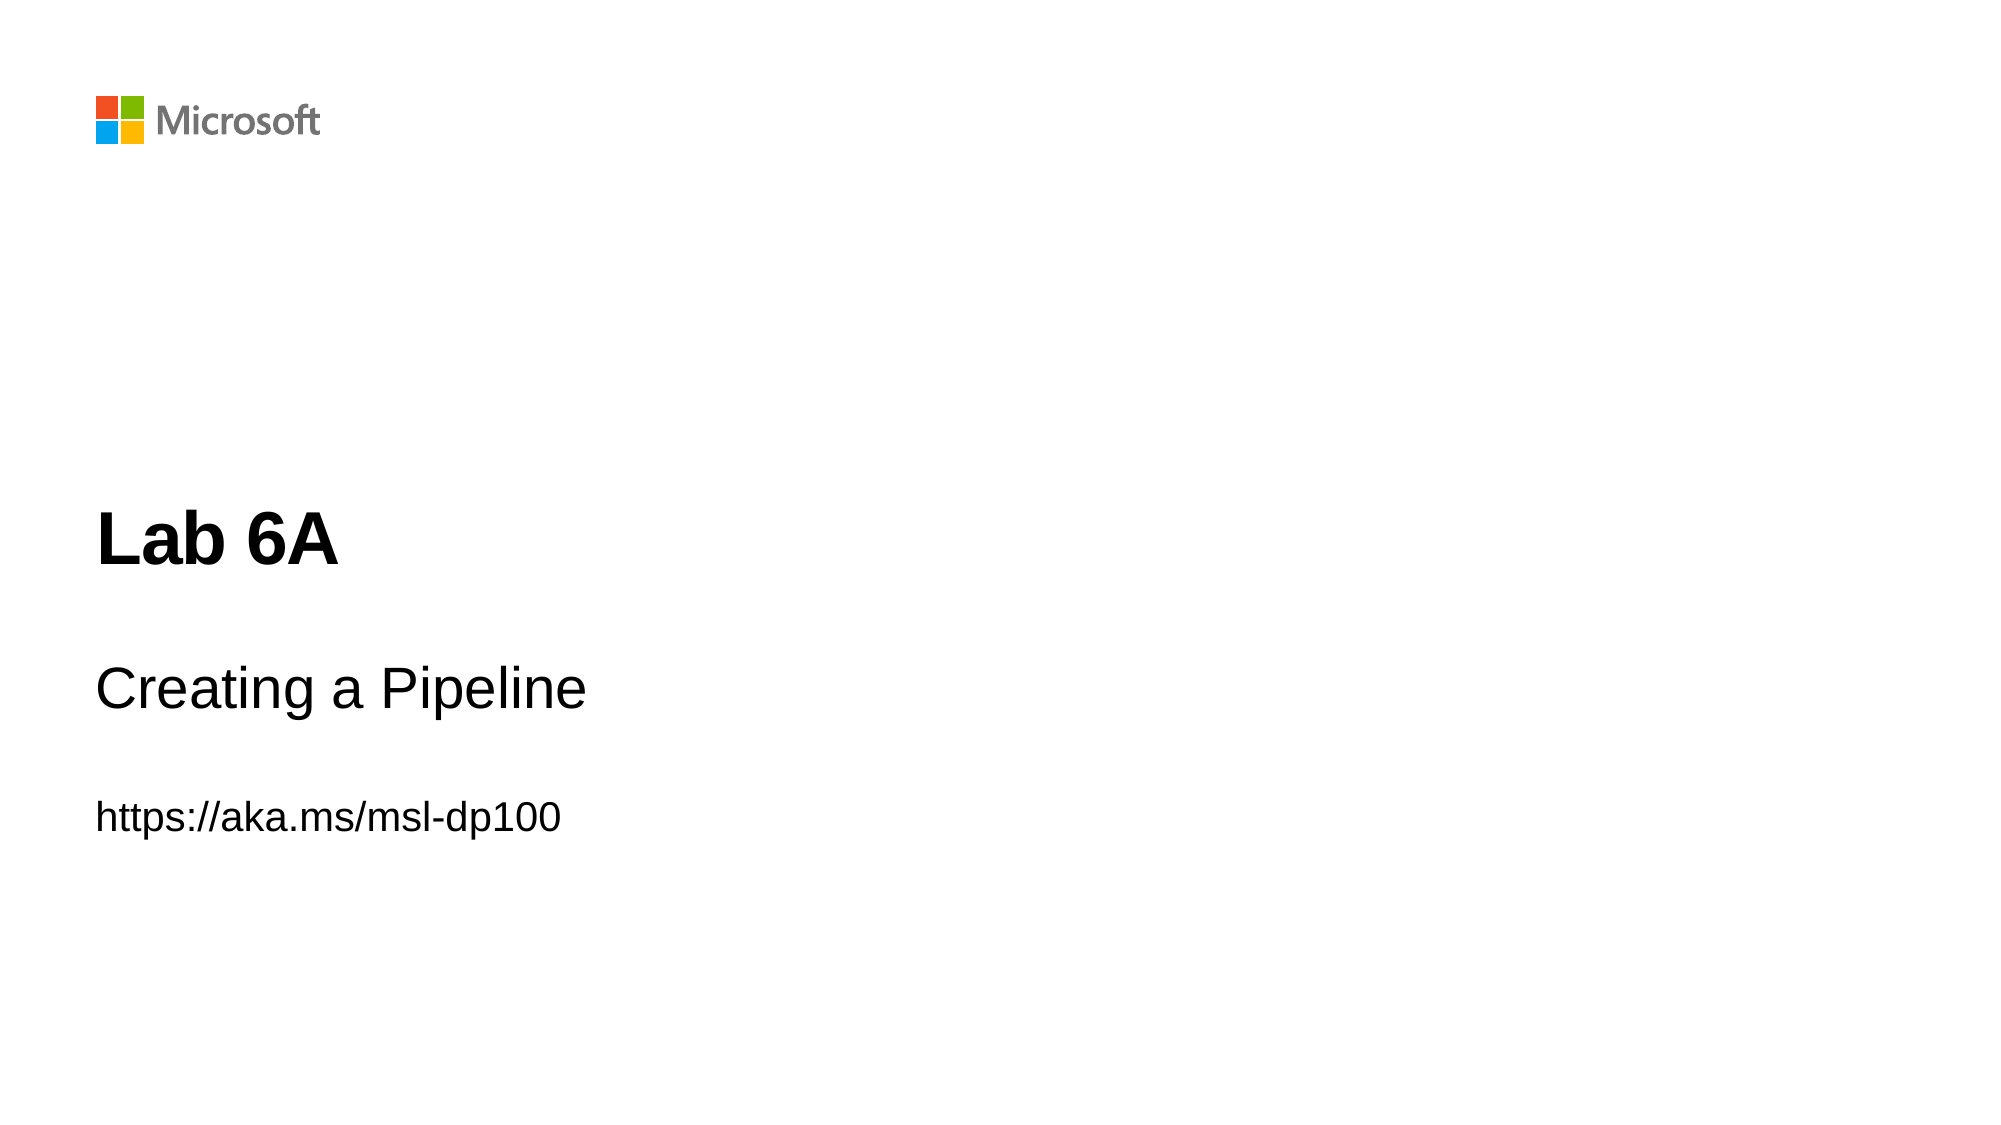

# Lab 6A
Creating a Pipeline

https://aka.ms/msl-dp100